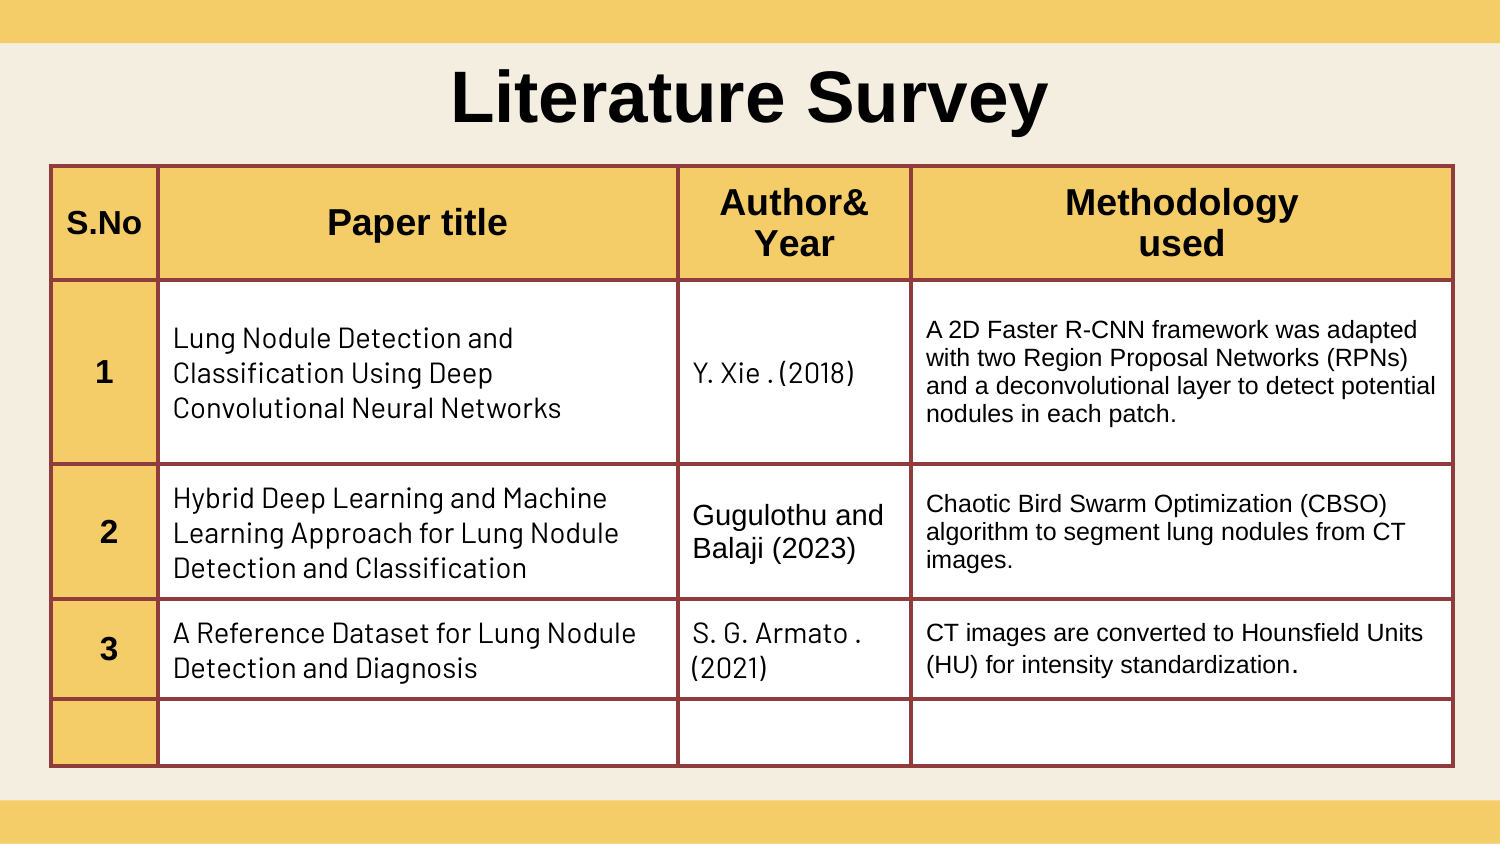

# Literature Survey
| S.No | Paper title | Author& Year | Methodology used |
| --- | --- | --- | --- |
| 1 | Lung Nodule Detection and Classification Using Deep Convolutional Neural Networks | Y. Xie . (2018) | A 2D Faster R-CNN framework was adapted with two Region Proposal Networks (RPNs) and a deconvolutional layer to detect potential nodules in each patch. |
| 2 | Hybrid Deep Learning and Machine Learning Approach for Lung Nodule Detection and Classification | Gugulothu and Balaji (2023) | Chaotic Bird Swarm Optimization (CBSO) algorithm to segment lung nodules from CT images. |
| 3 | A Reference Dataset for Lung Nodule Detection and Diagnosis | S. G. Armato . (2021) | CT images are converted to Hounsfield Units (HU) for intensity standardization. |
|  |  |  |  |